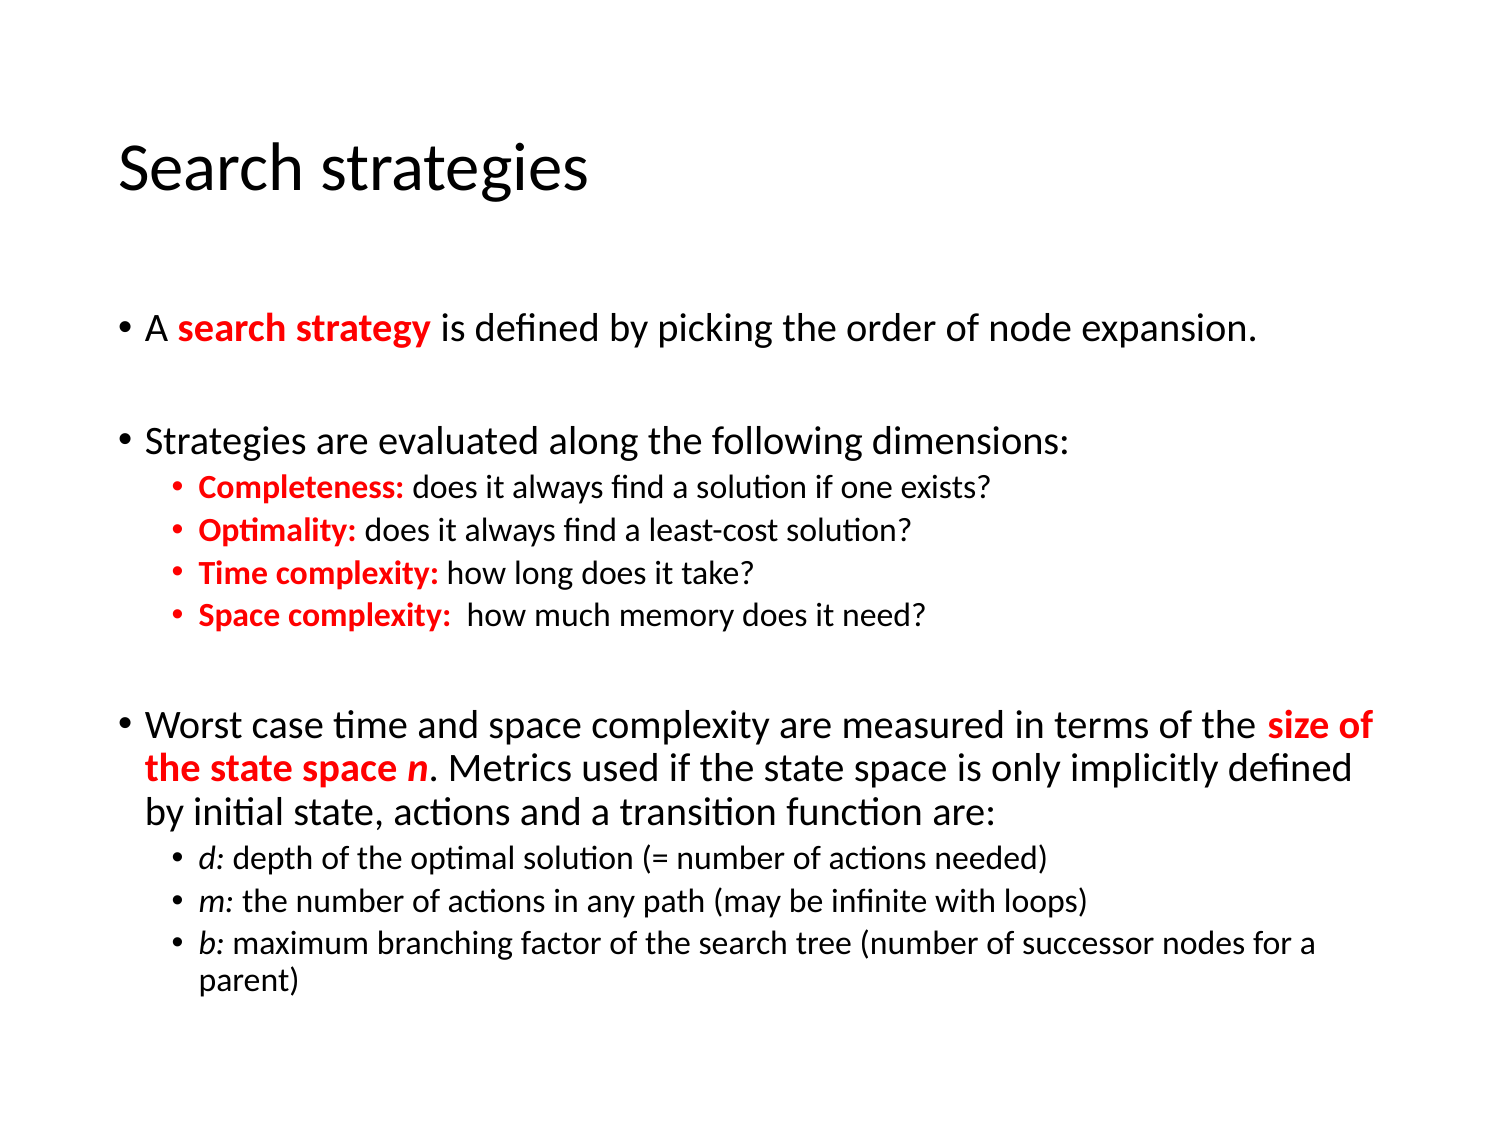

# Search strategies
A search strategy is defined by picking the order of node expansion.

Strategies are evaluated along the following dimensions:
Completeness: does it always find a solution if one exists?
Optimality: does it always find a least-cost solution?
Time complexity: how long does it take?
Space complexity:  how much memory does it need?

Worst case time and space complexity are measured in terms of the size of the state space n. Metrics used if the state space is only implicitly defined by initial state, actions and a transition function are:
d: depth of the optimal solution (= number of actions needed)
m: the number of actions in any path (may be infinite with loops)
b: maximum branching factor of the search tree (number of successor nodes for a parent)